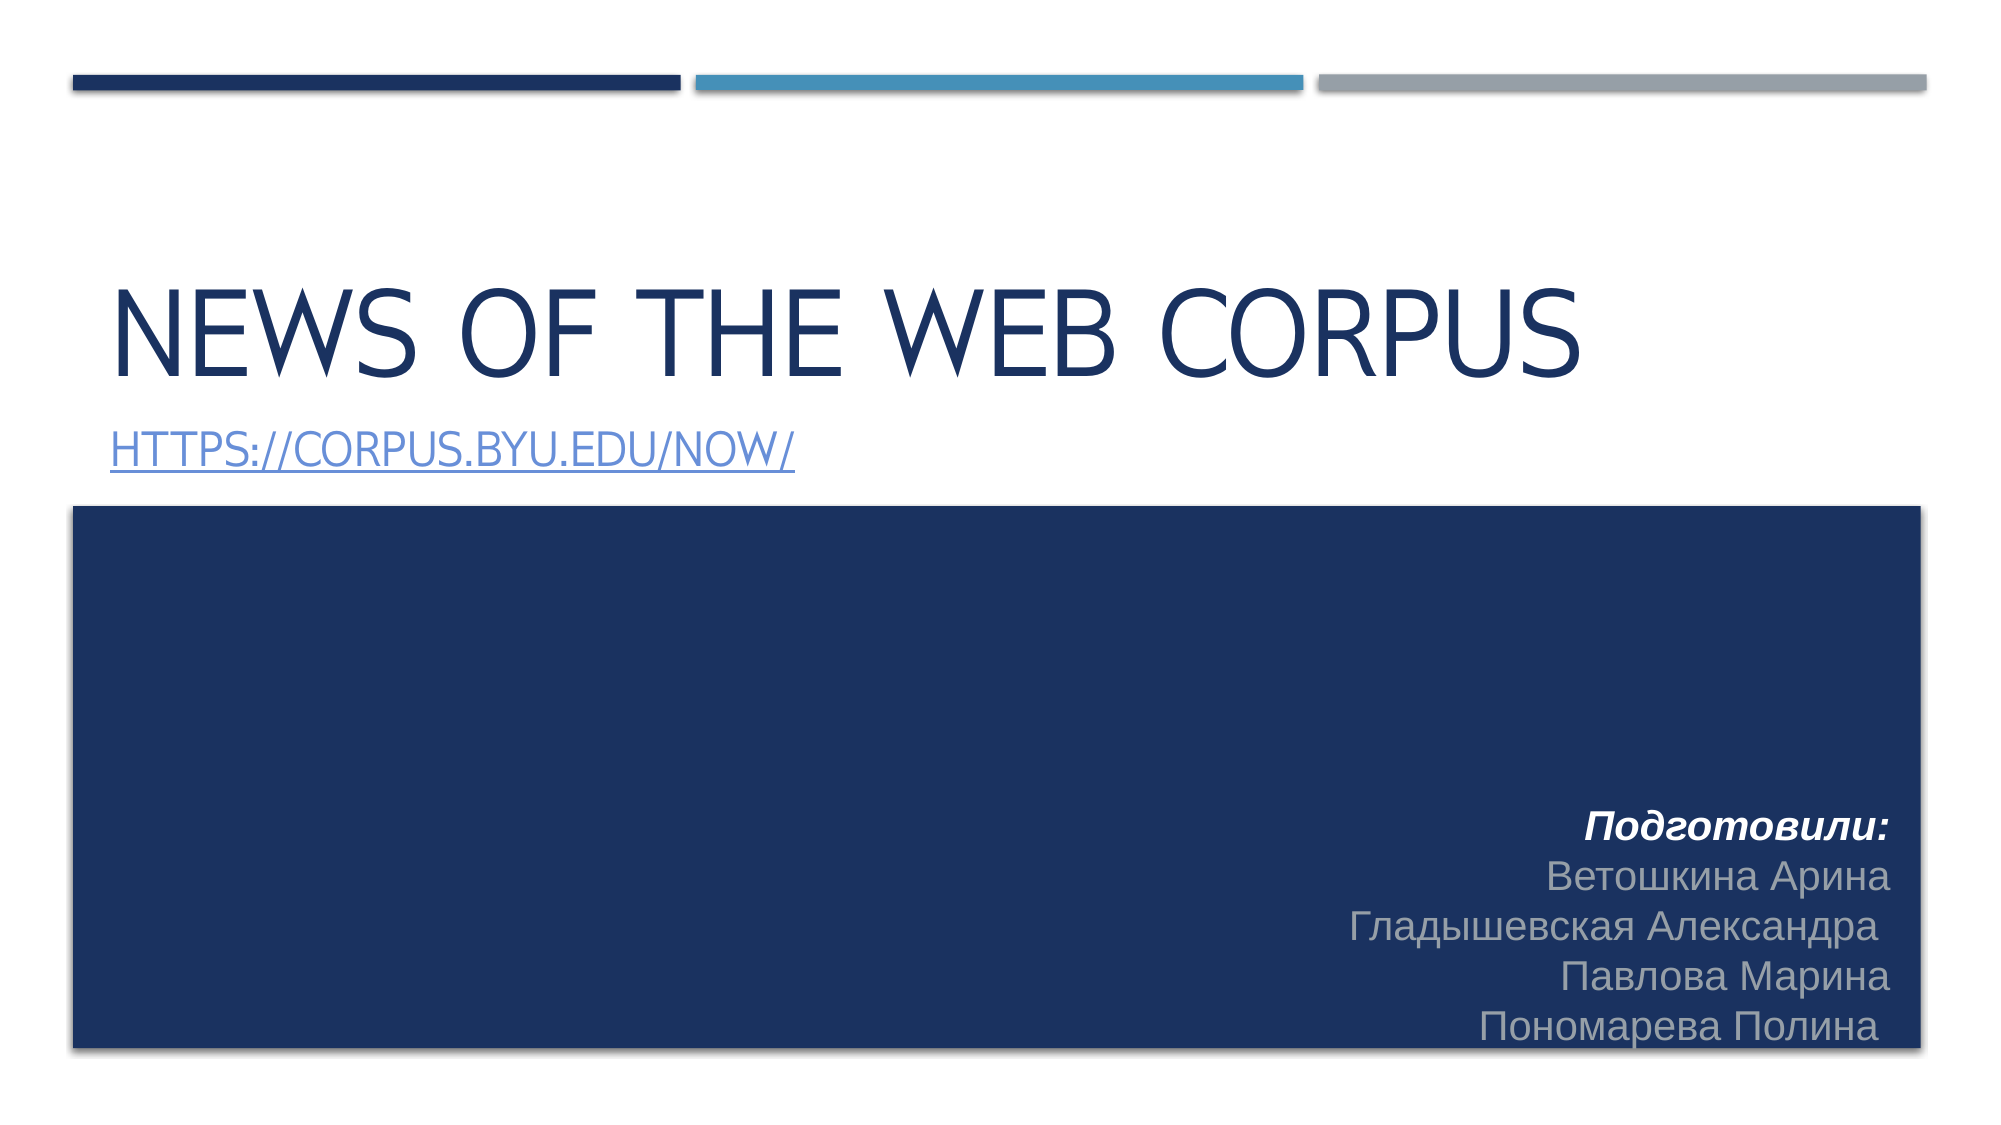

# News of the web corpus
https://corpus.byu.edu/now/

Подготовили:
Ветошкина Арина
Гладышевская Александра
Павлова Марина
Пономарева Полина